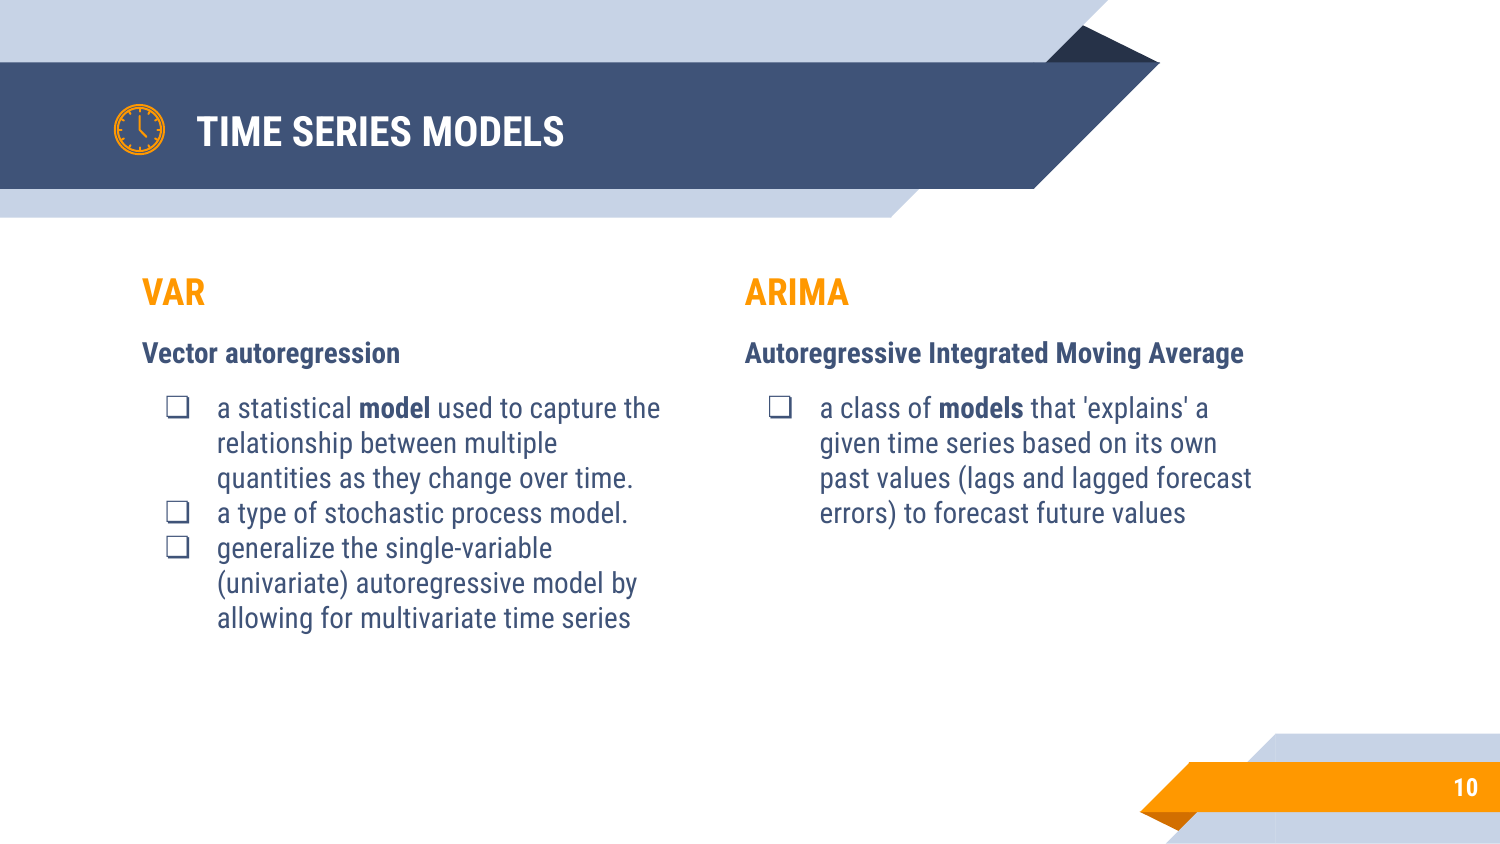

# TIME SERIES MODELS

VAR
Vector autoregression
a statistical model used to capture the relationship between multiple quantities as they change over time.
a type of stochastic process model.
generalize the single-variable (univariate) autoregressive model by allowing for multivariate time series
ARIMA
Autoregressive Integrated Moving Average
a class of models that 'explains' a given time series based on its own past values (lags and lagged forecast errors) to forecast future values
10